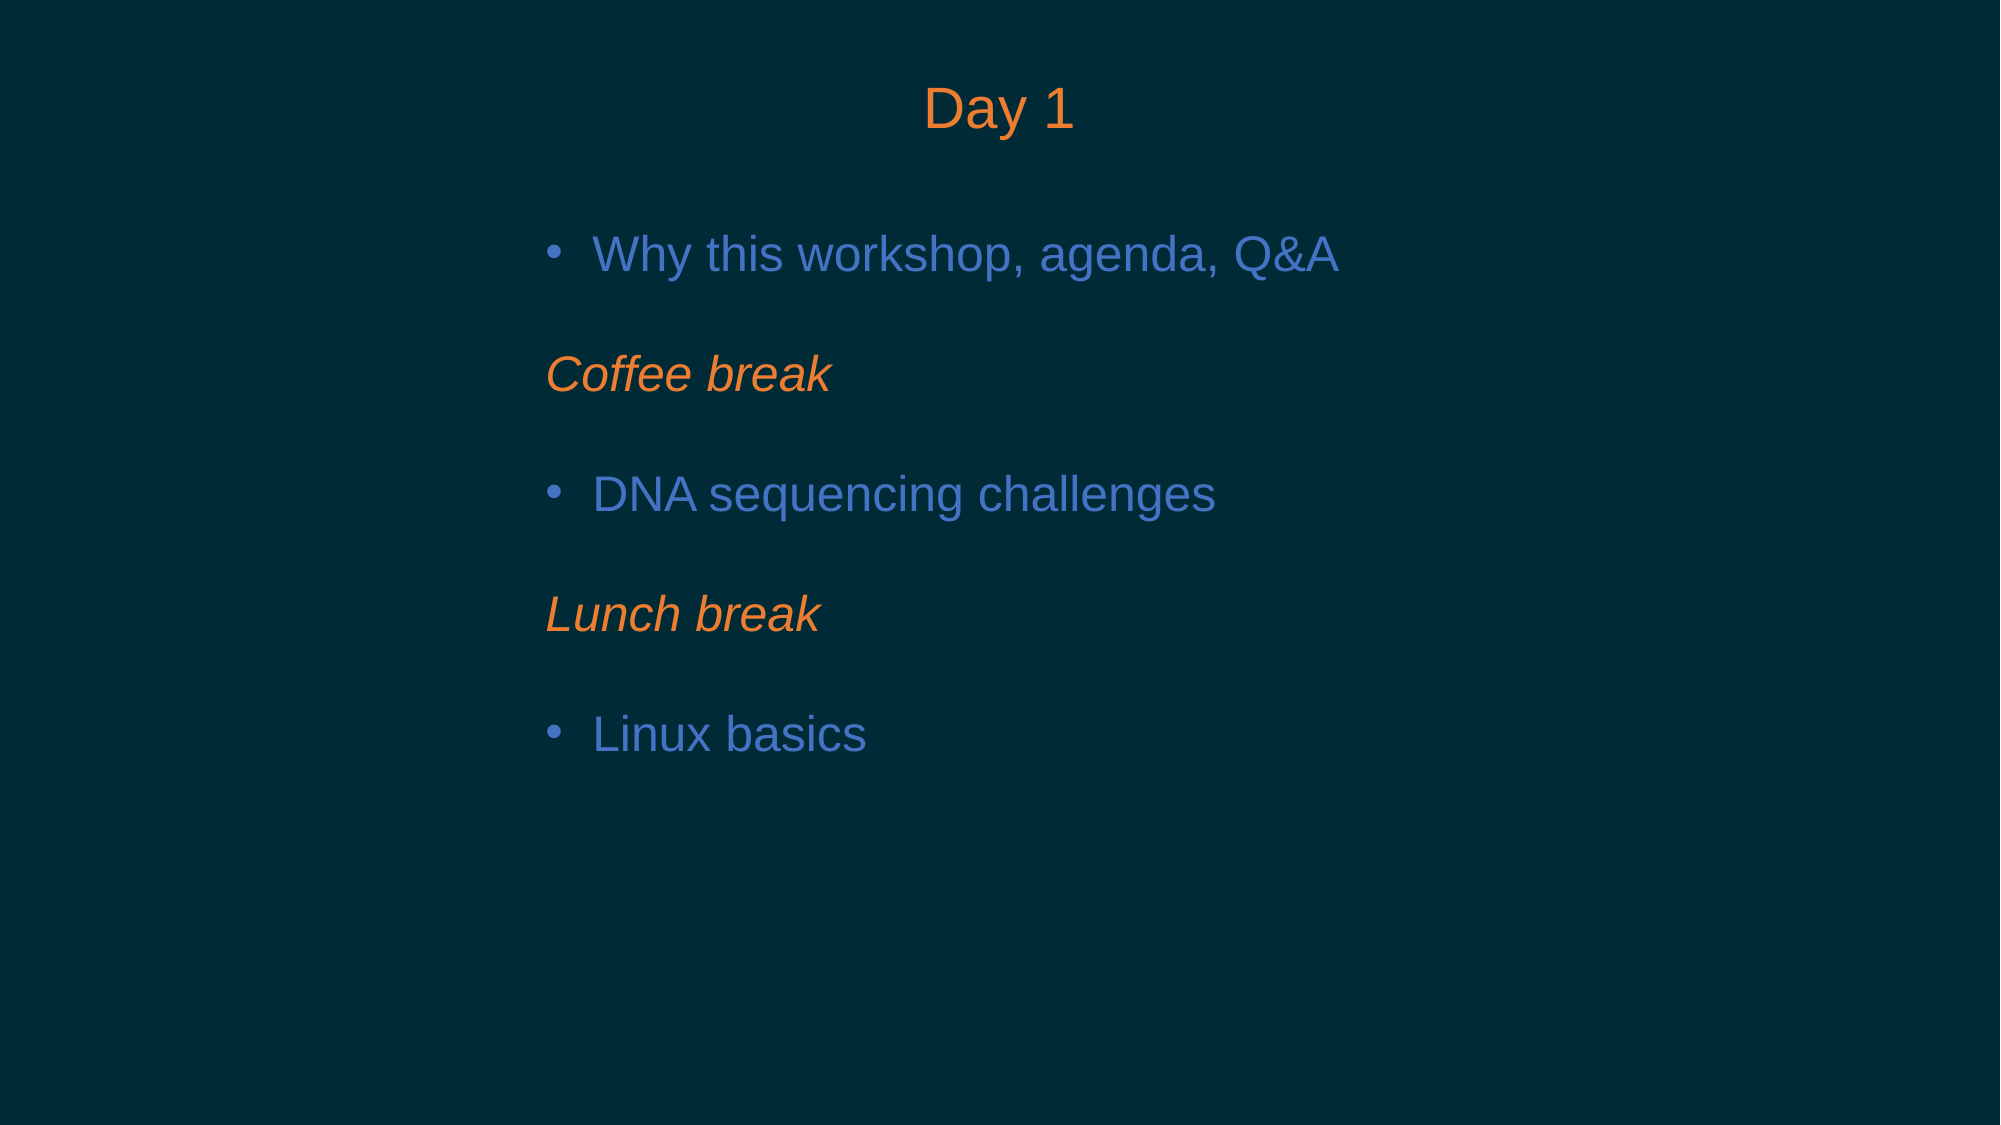

Day 1
Why this workshop, agenda, Q&A

Coffee break

DNA sequencing challenges

Lunch break

Linux basics